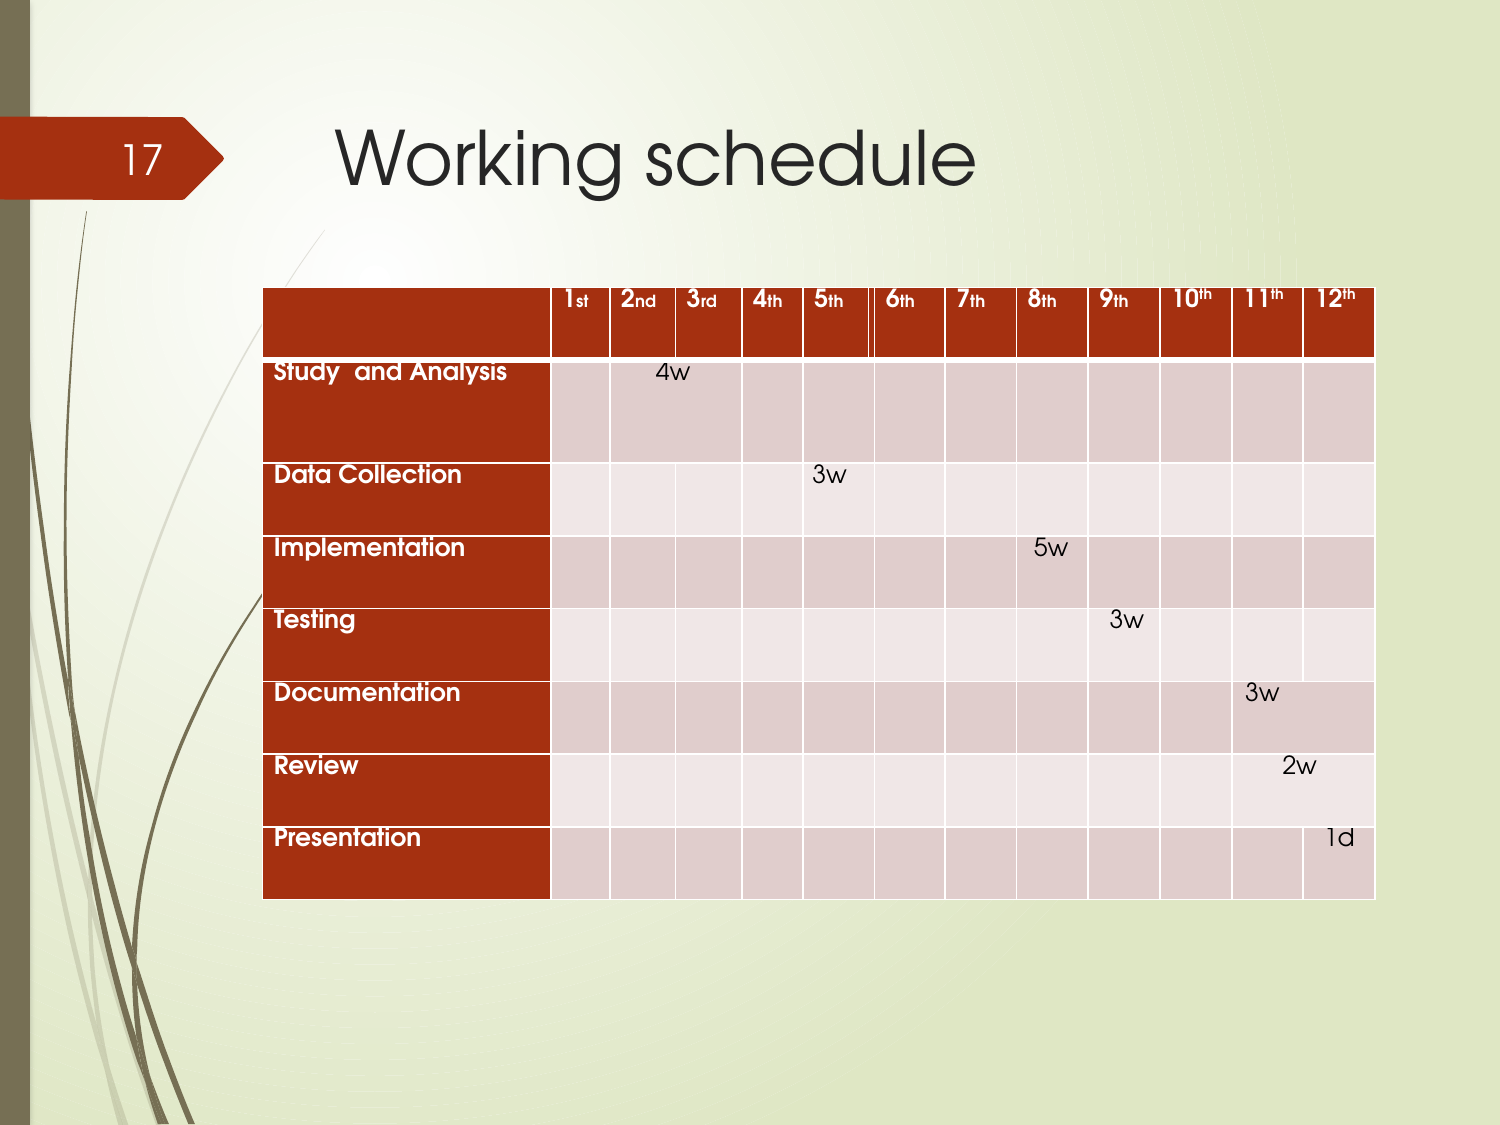

# Working schedule
17
|  | 1st | 2nd | 3rd | 4th | 5th |  | 6th | 7th | 8th | 9th | 10th | 11th | 12th |
| --- | --- | --- | --- | --- | --- | --- | --- | --- | --- | --- | --- | --- | --- |
| Study and Analysis |  | 4w |  |  |  |  |  |  |  |  |  |  |  |
| Data Collection |  |  |  |  | 3w |  |  |  |  |  |  |  |  |
| Implementation |  |  |  |  |  |  |  |  | 5w |  |  |  |  |
| Testing |  |  |  |  |  |  |  |  |  | 3w |  |  |  |
| Documentation |  |  |  |  |  |  |  |  |  |  |  | 3w |  |
| Review |  |  |  |  |  |  |  |  |  |  |  | 2w |  |
| Presentation |  |  |  |  |  |  |  |  |  |  |  |  | 1d |